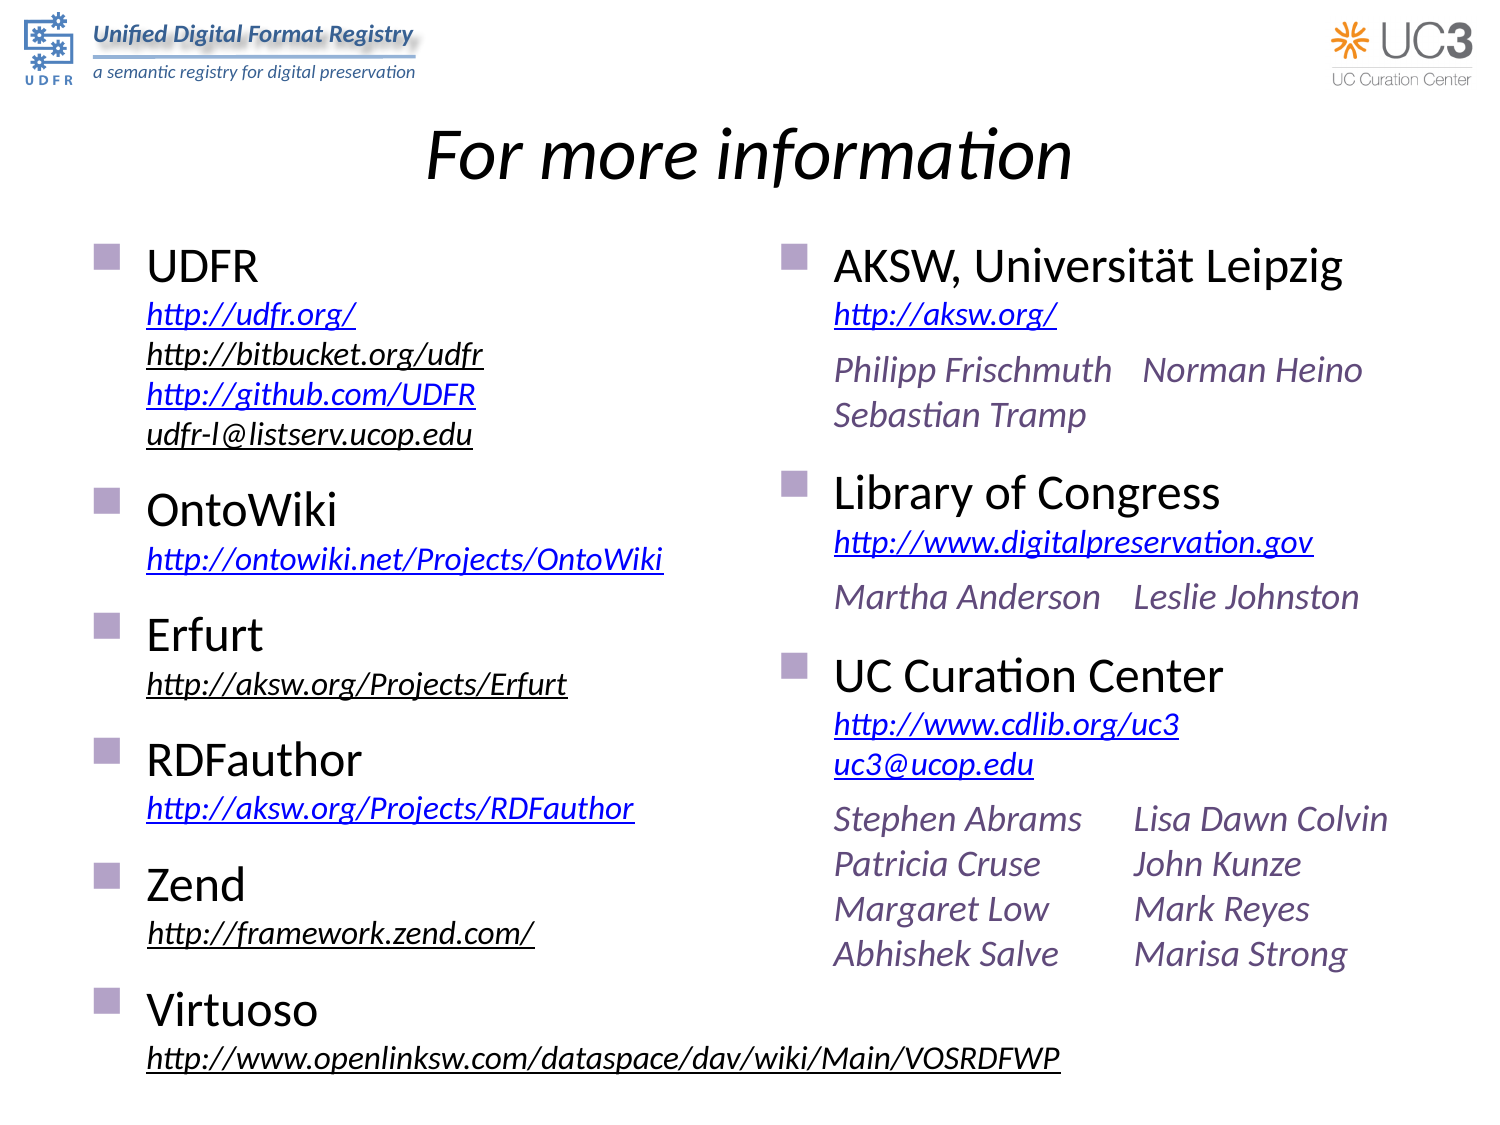

# For more information
UDFR
http://udfr.org/
http://bitbucket.org/udfr
http://github.com/UDFR
udfr-l@listserv.ucop.edu
OntoWiki
http://ontowiki.net/Projects/OntoWiki
Erfurt
http://aksw.org/Projects/Erfurt
RDFauthor
http://aksw.org/Projects/RDFauthor
Zend
http://framework.zend.com/
Virtuoso
http://www.openlinksw.com/dataspace/dav/wiki/Main/VOSRDFWP
AKSW, Universität Leipzig
http://aksw.org/
Philipp Frischmuth	 Norman Heino
Sebastian Tramp
Library of Congress
http://www.digitalpreservation.gov
Martha Anderson	Leslie Johnston
UC Curation Center
http://www.cdlib.org/uc3
uc3@ucop.edu
Stephen Abrams	Lisa Dawn Colvin
Patricia Cruse	John Kunze
Margaret Low	Mark Reyes
Abhishek Salve	Marisa Strong